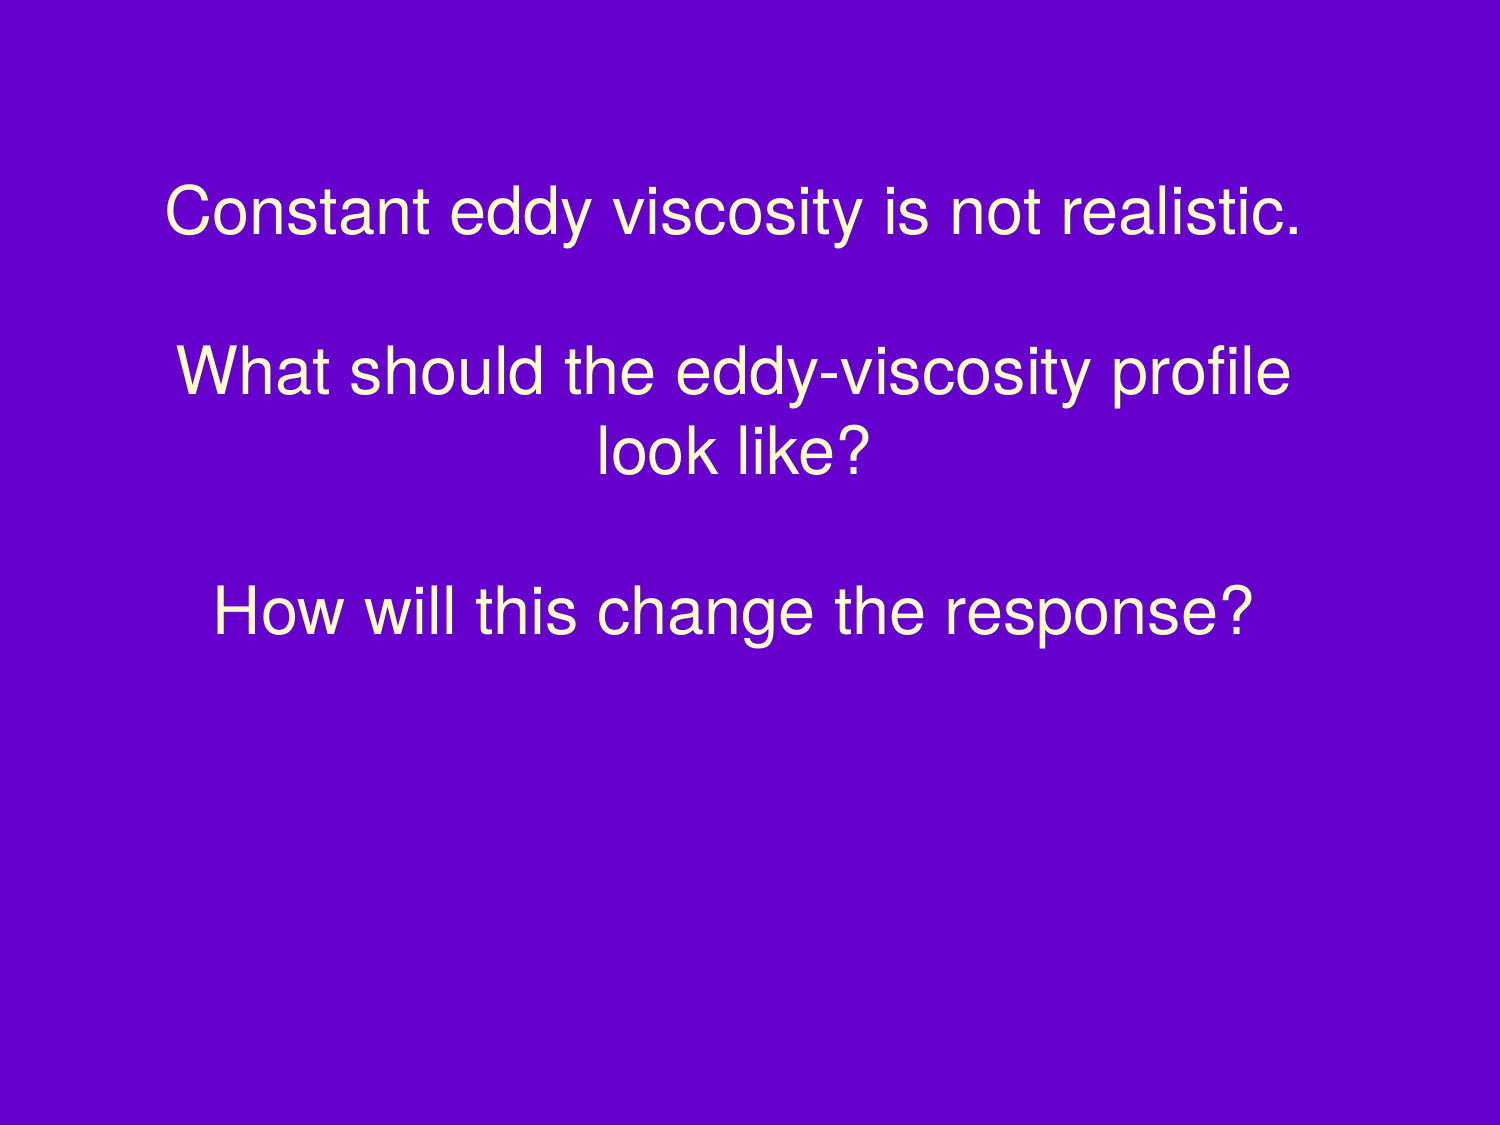

# Constant eddy viscosity is not realistic. What should the eddy-viscosity profile look like? How will this change the response?